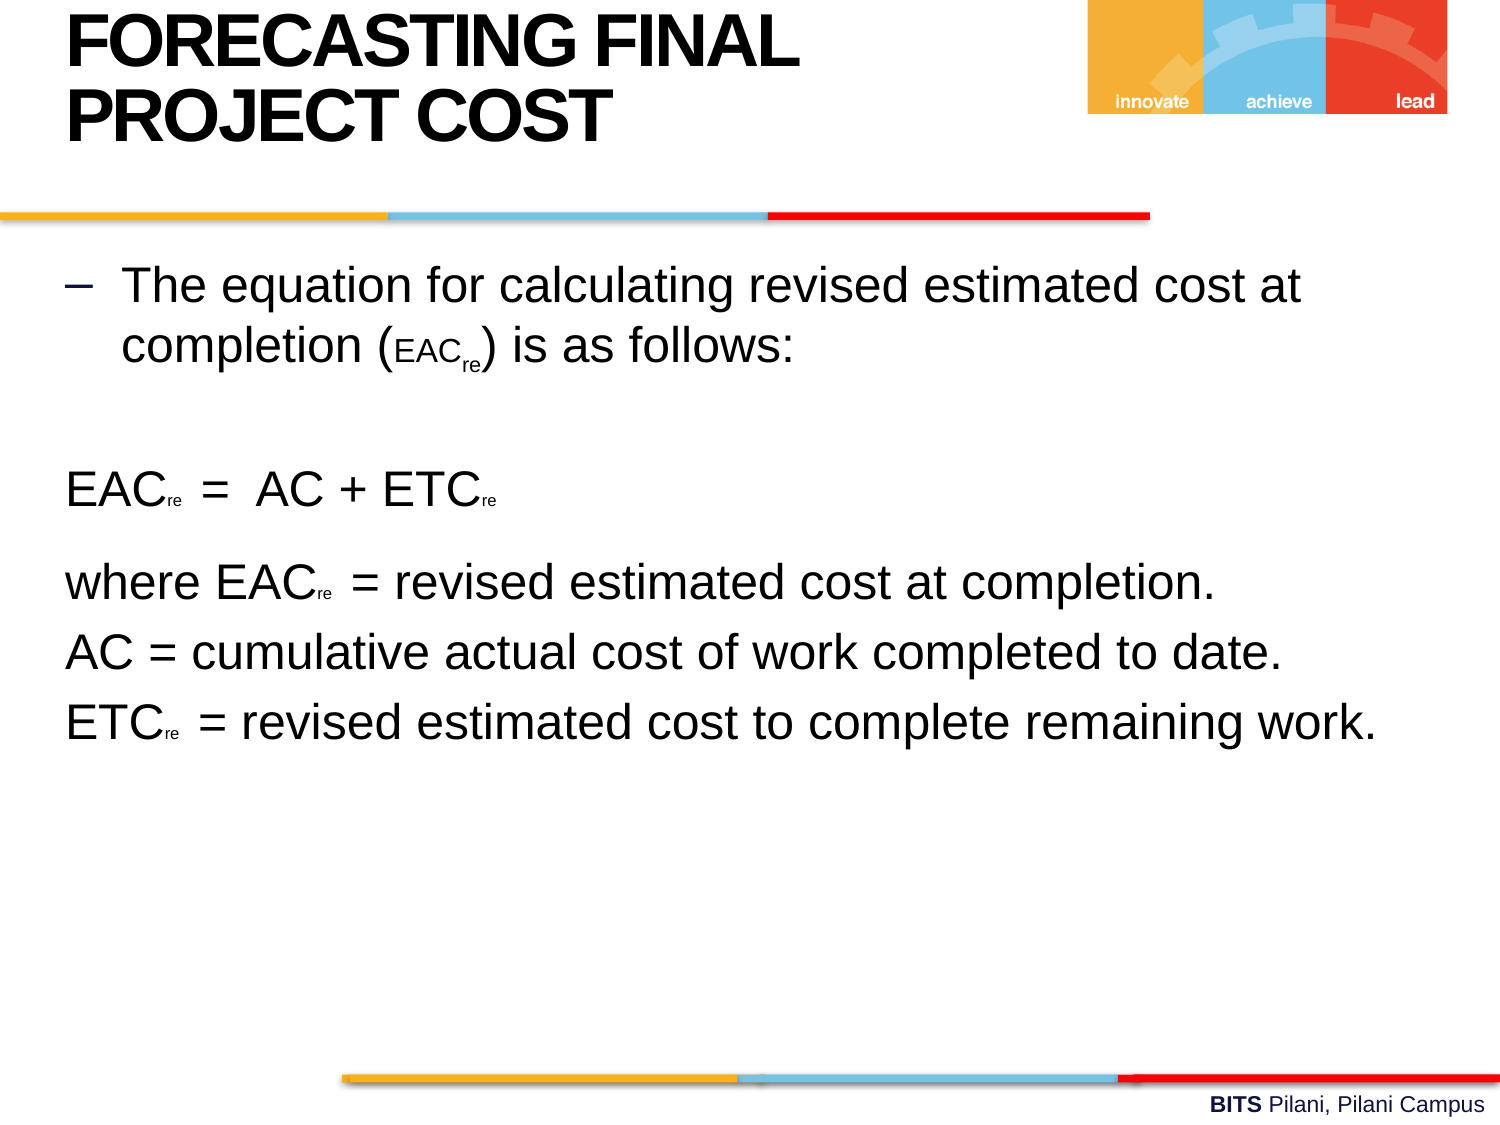

FORECASTING FINAL PROJECT COST

The equation for calculating revised estimated cost at completion (EACre) is as follows:

EACre  =  AC + ETCre

where EACre  = revised estimated cost at completion.
AC = cumulative actual cost of work completed to date.
ETCre  = revised estimated cost to complete remaining work.